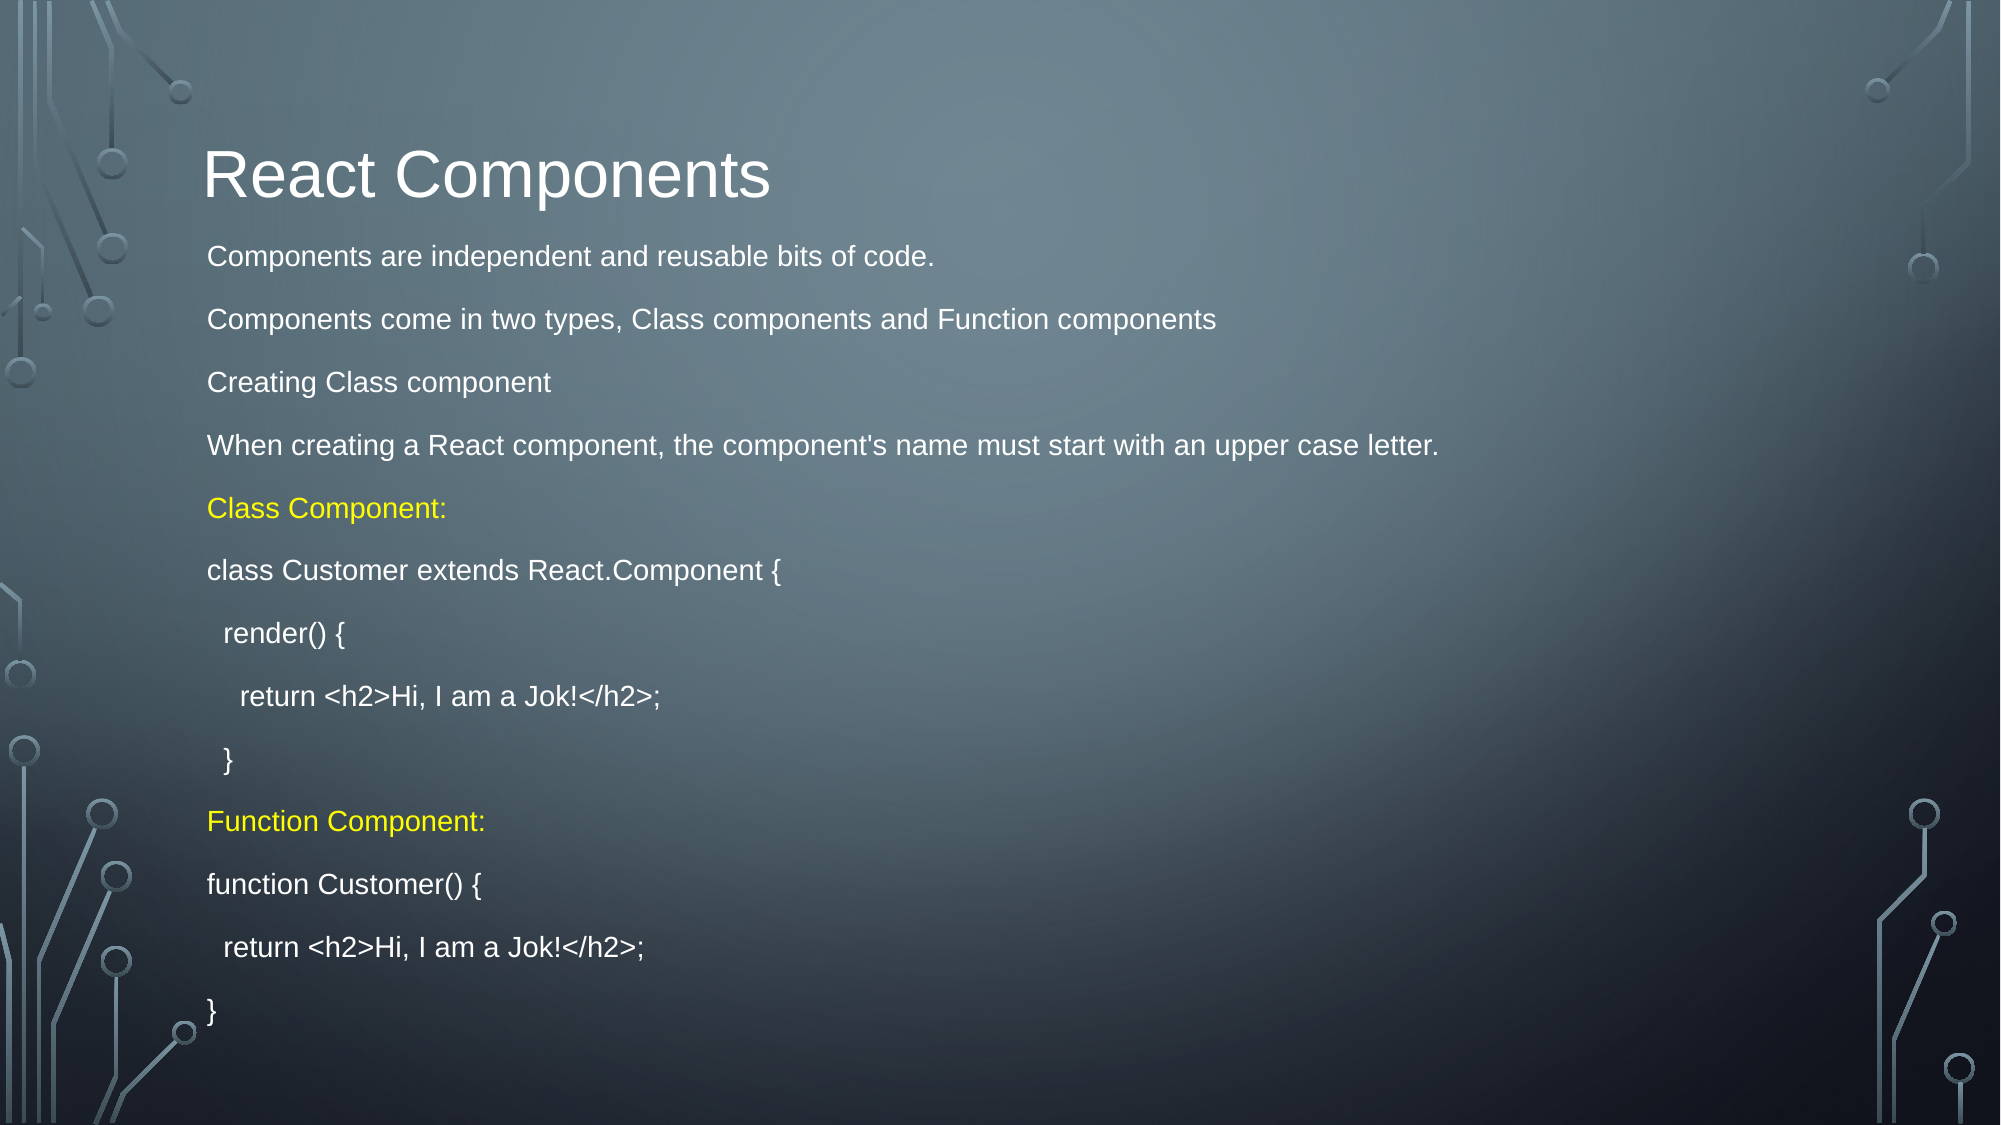

# React Components
Components are independent and reusable bits of code.
Components come in two types, Class components and Function components
Creating Class component
When creating a React component, the component's name must start with an upper case letter.
Class Component:
class Customer extends React.Component {
  render() {
    return <h2>Hi, I am a Jok!</h2>;
  }
Function Component:
function Customer() {
  return <h2>Hi, I am a Jok!</h2>;
}